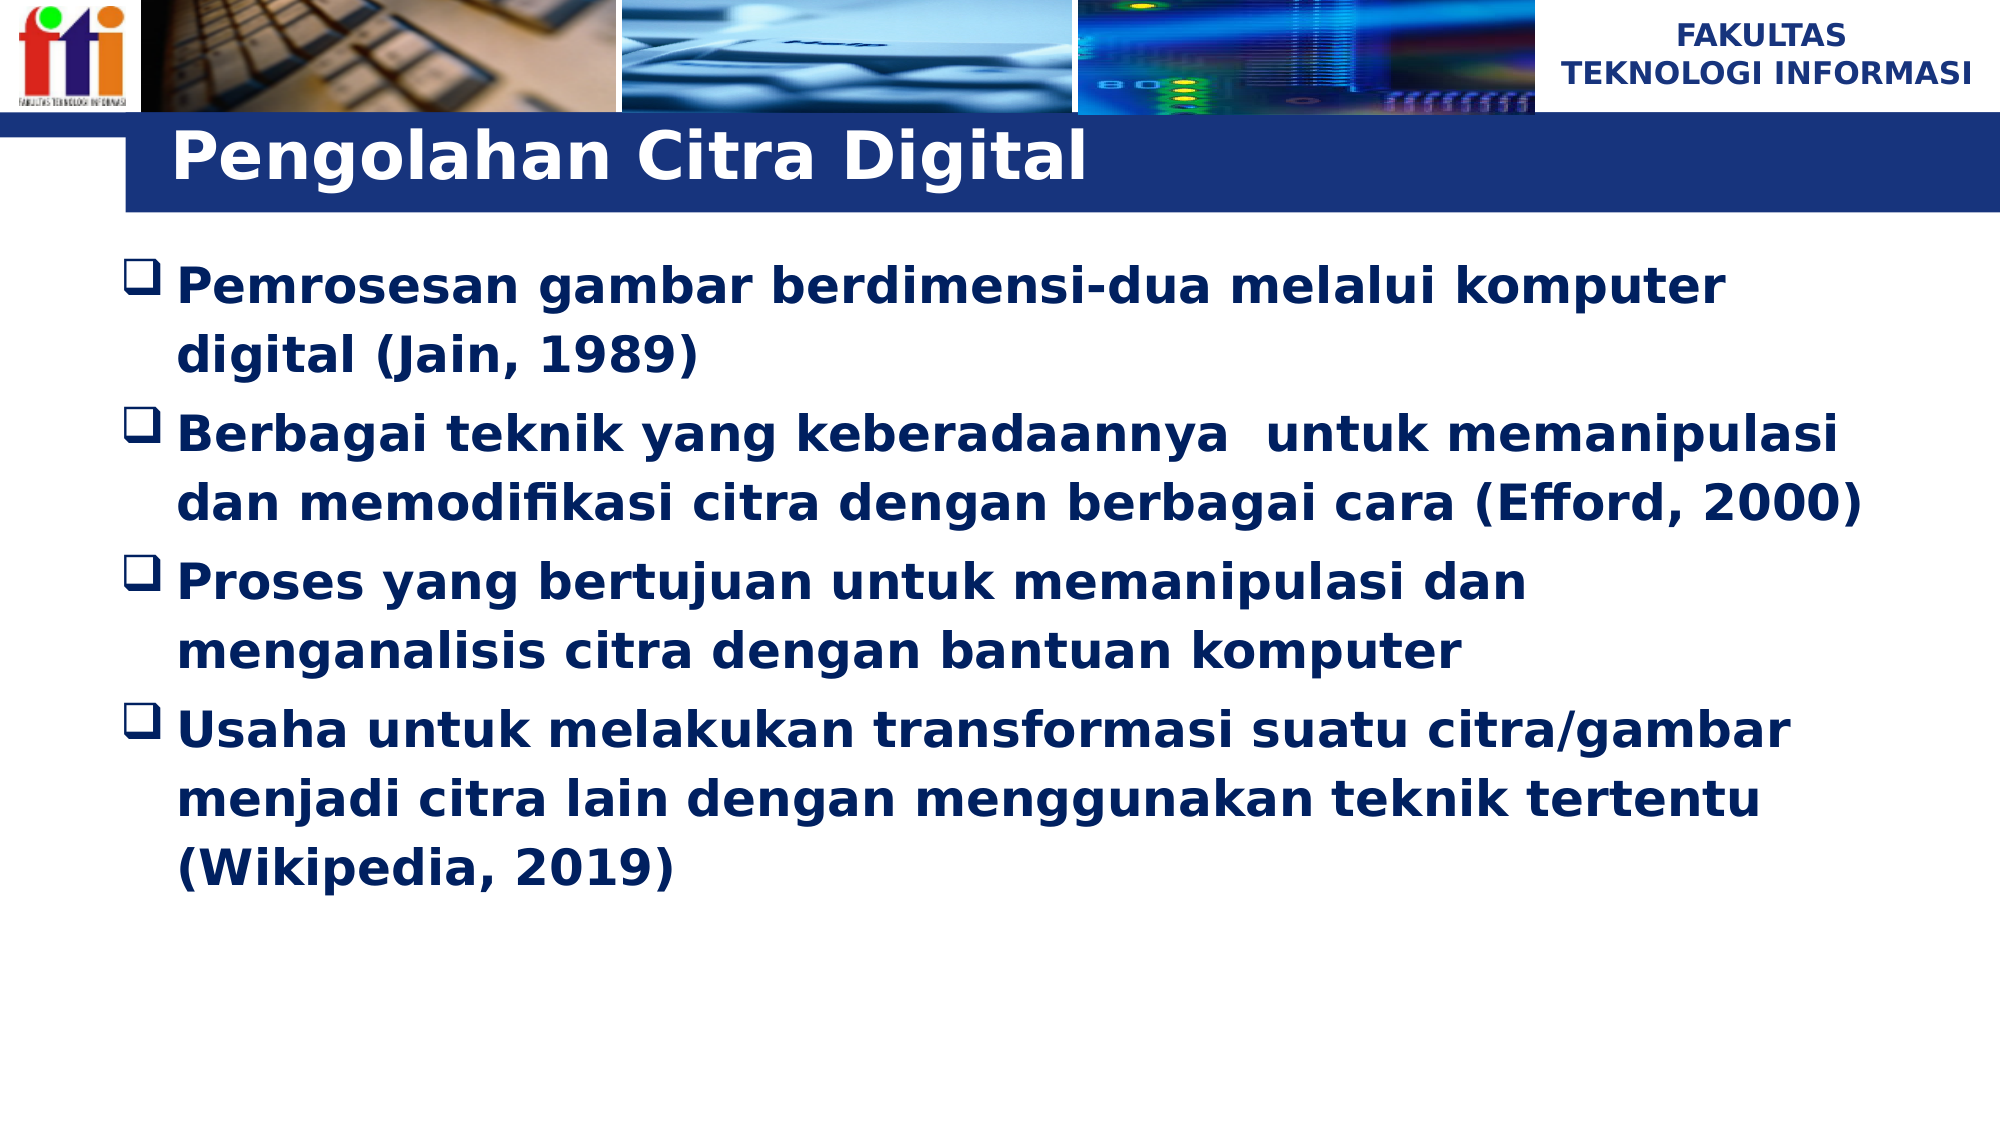

# Pengolahan Citra Digital
Pemrosesan gambar berdimensi-dua melalui komputer digital (Jain, 1989)
Berbagai teknik yang keberadaannya  untuk memanipulasi dan memodifikasi citra dengan berbagai cara (Efford, 2000)
Proses yang bertujuan untuk memanipulasi dan menganalisis citra dengan bantuan komputer
Usaha untuk melakukan transformasi suatu citra/gambar menjadi citra lain dengan menggunakan teknik tertentu (Wikipedia, 2019)